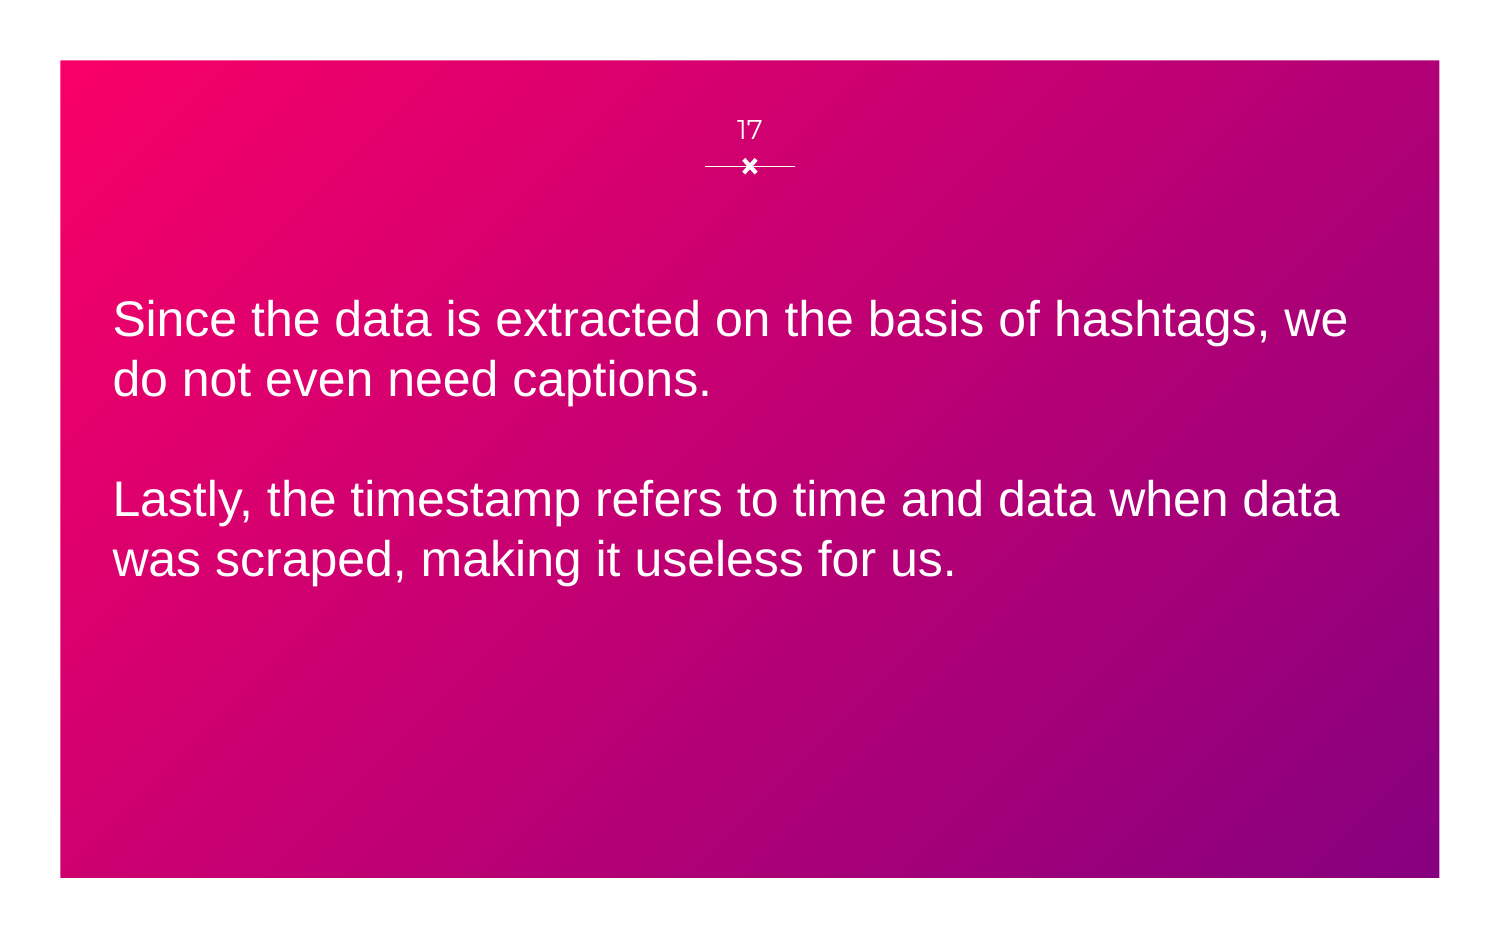

17

Since the data is extracted on the basis of hashtags, we do not even need captions.

Lastly, the timestamp refers to time and data when data was scraped, making it useless for us.